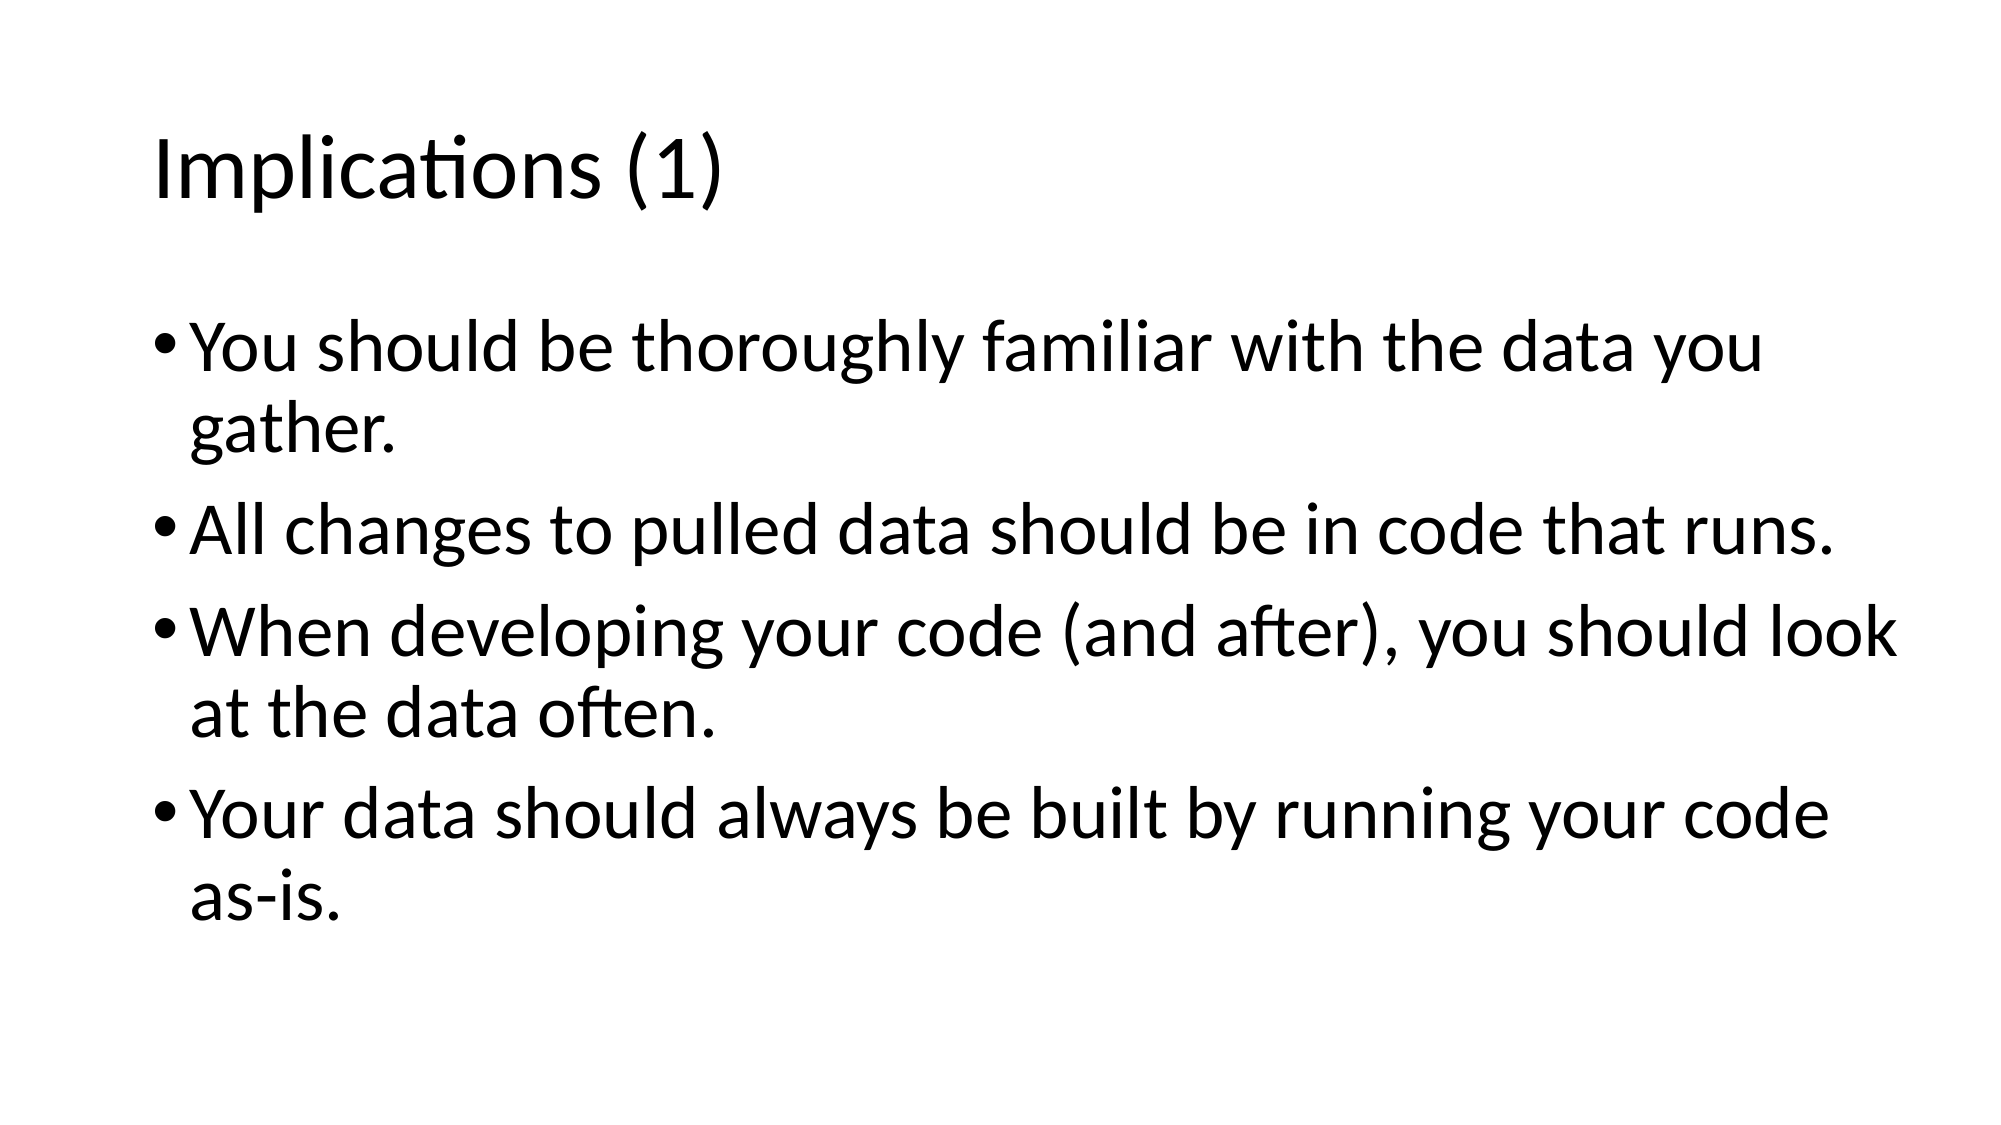

# Implications (1)
You should be thoroughly familiar with the data you gather.
All changes to pulled data should be in code that runs.
When developing your code (and after), you should look at the data often.
Your data should always be built by running your code as-is.